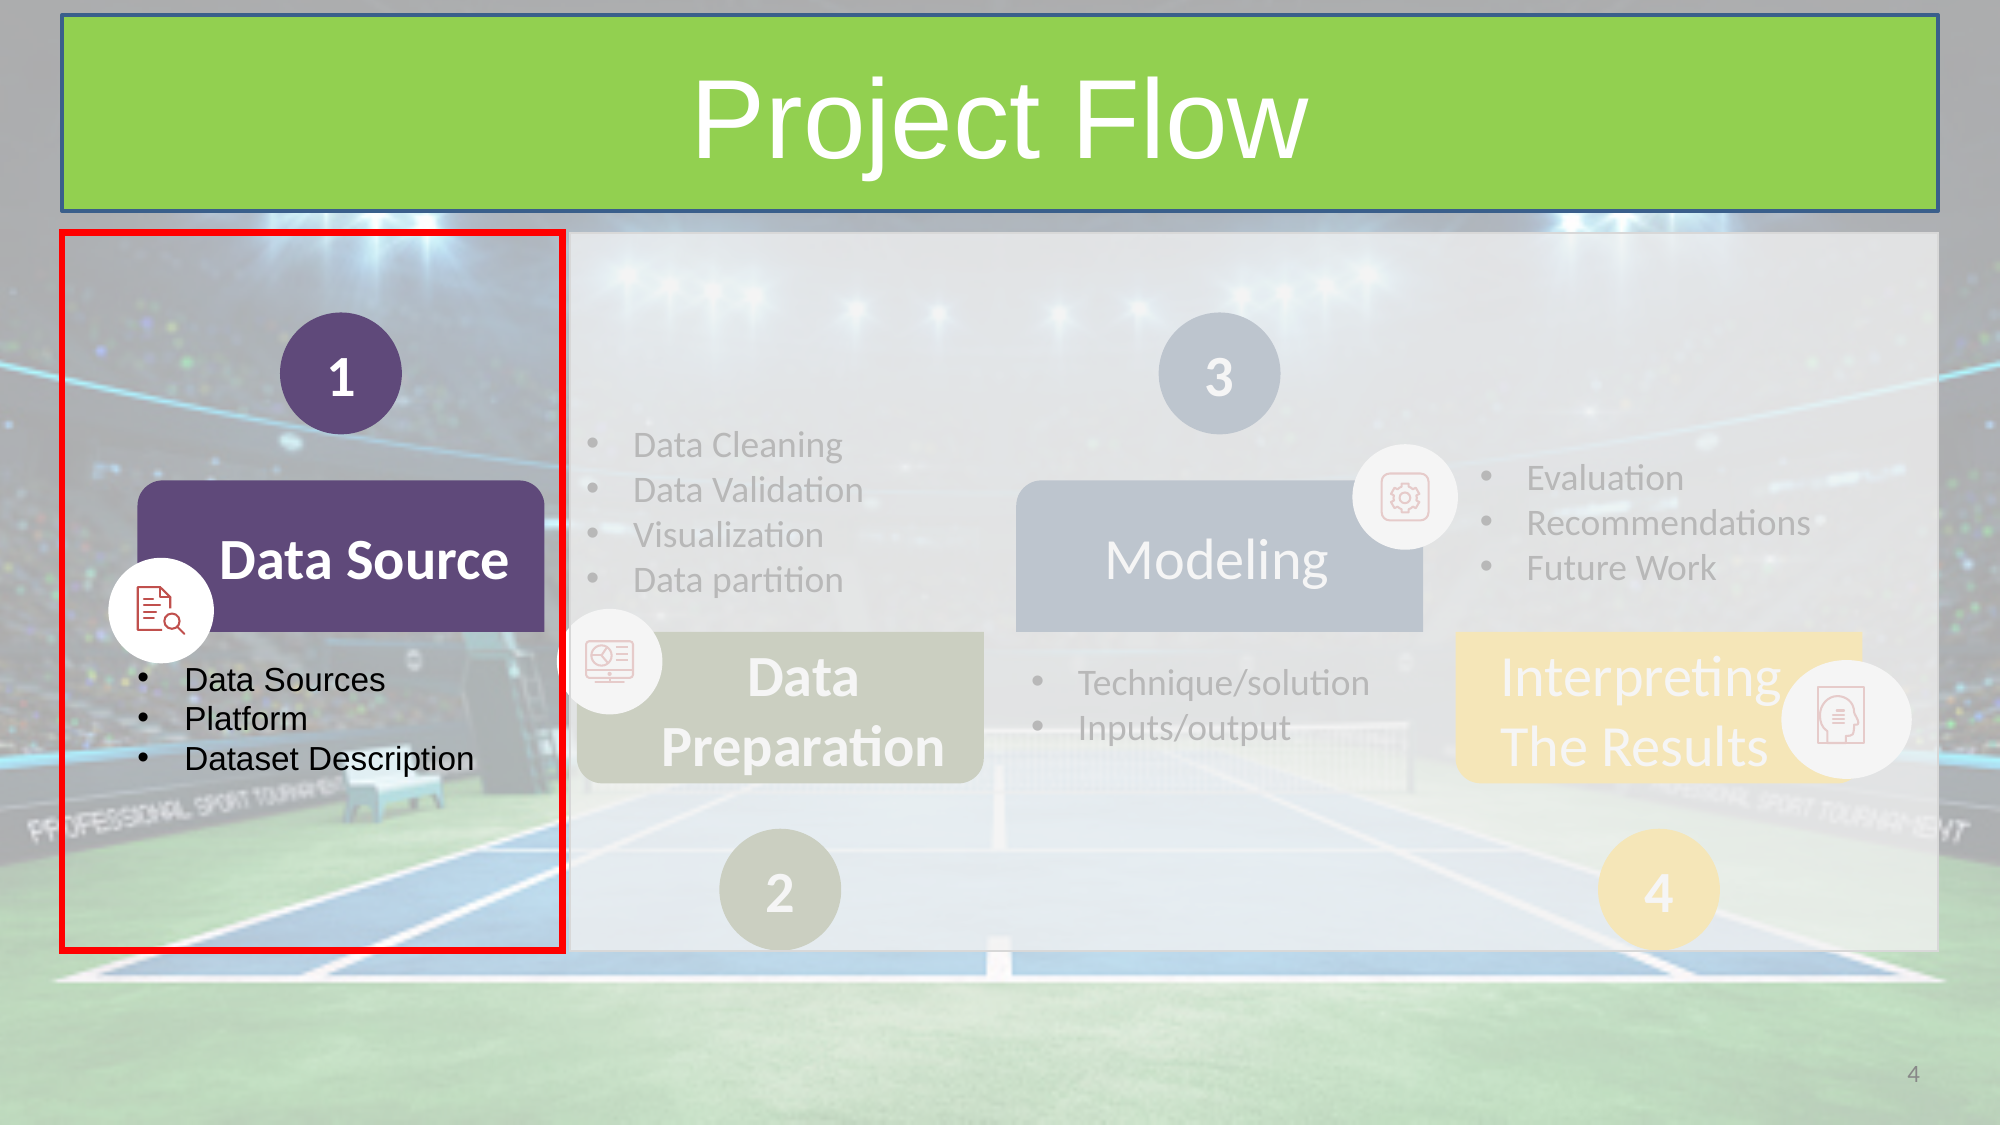

Project Flow

1
3
Data Cleaning
Data Validation
Visualization
Data partition

Evaluation
Recommendations
Future Work

Data Source
Modeling

Data Preparation
Interpreting The Results

Data Sources
Platform
Dataset Description
Technique/solution
Inputs/output

2
4
4